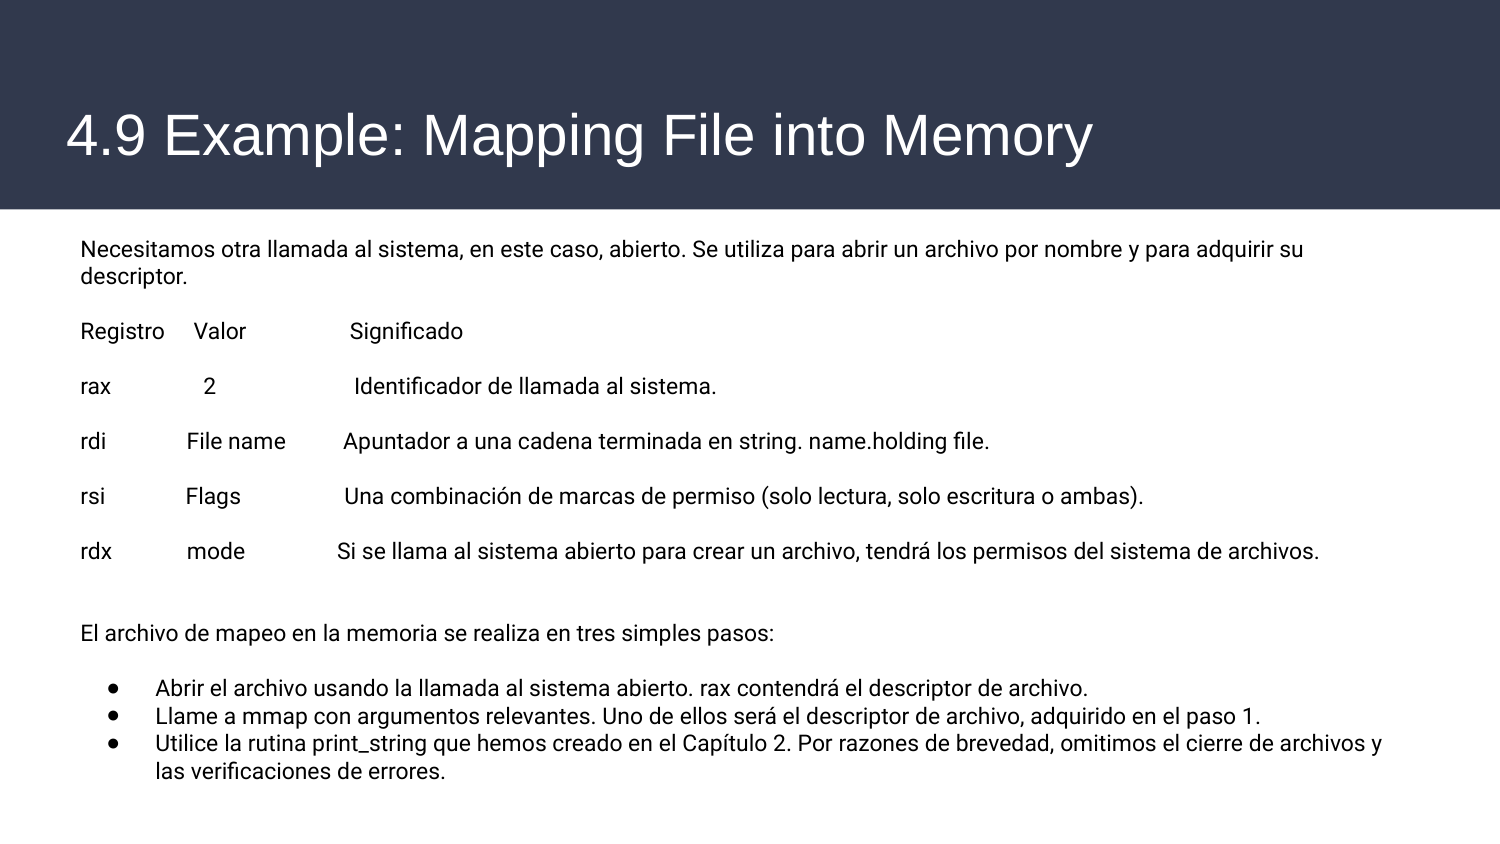

# 4.9 Example: Mapping File into Memory
Necesitamos otra llamada al sistema, en este caso, abierto. Se utiliza para abrir un archivo por nombre y para adquirir su descriptor.

Registro     Valor                  Significado

rax                2                        Identificador de llamada al sistema.

rdi              File name          Apuntador a una cadena terminada en string. name.holding file.

rsi              Flags                  Una combinación de marcas de permiso (solo lectura, solo escritura o ambas).

rdx             mode                Si se llama al sistema abierto para crear un archivo, tendrá los permisos del sistema de archivos.

El archivo de mapeo en la memoria se realiza en tres simples pasos:

Abrir el archivo usando la llamada al sistema abierto. rax contendrá el descriptor de archivo.
Llame a mmap con argumentos relevantes. Uno de ellos será el descriptor de archivo, adquirido en el paso 1.
Utilice la rutina print_string que hemos creado en el Capítulo 2. Por razones de brevedad, omitimos el cierre de archivos y las verificaciones de errores.